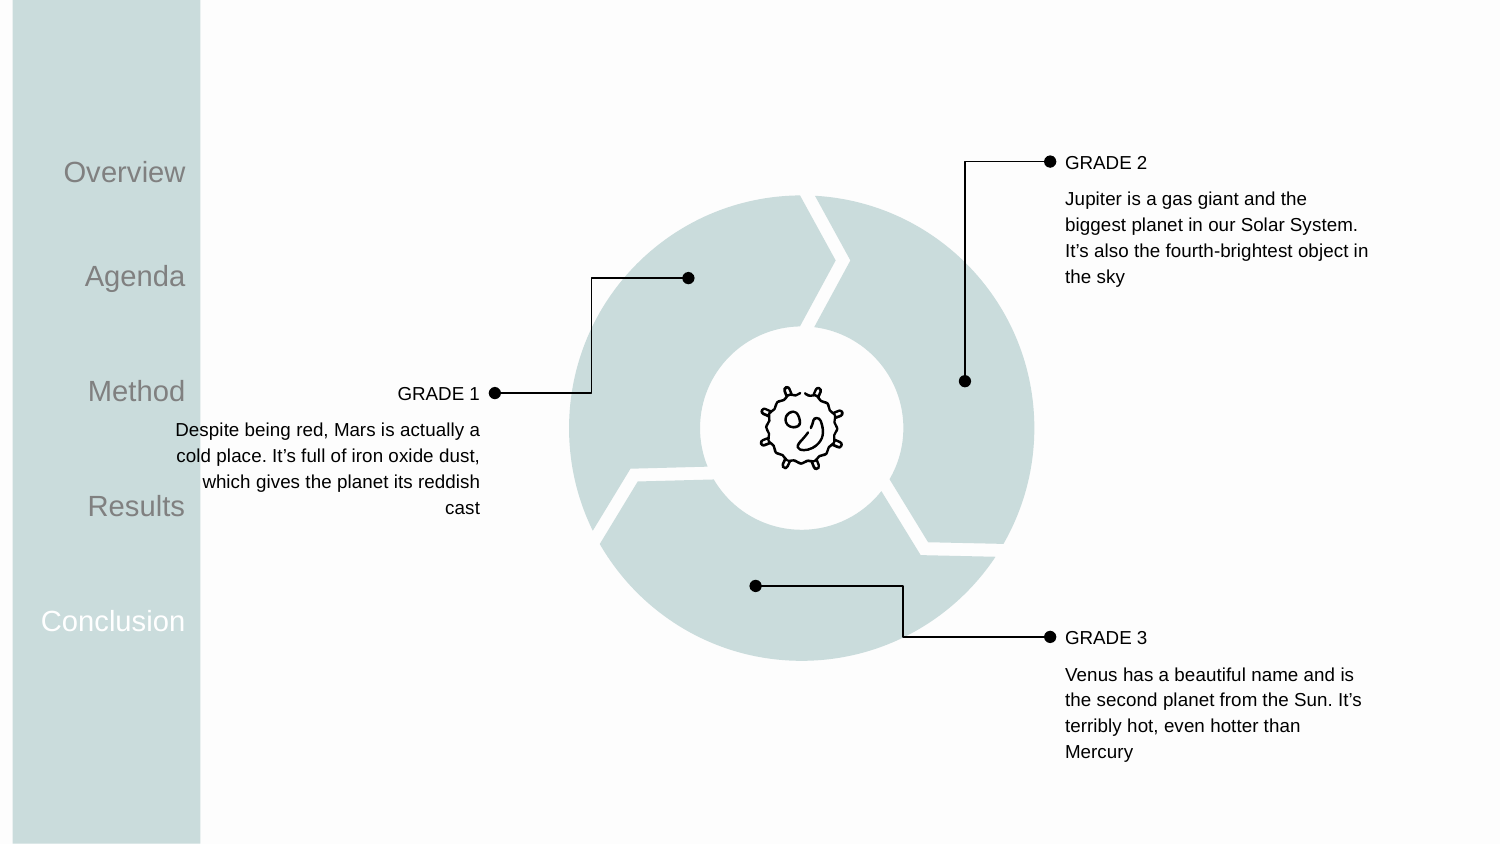

GRADE 2
Jupiter is a gas giant and the biggest planet in our Solar System. It’s also the fourth-brightest object in the sky

GRADE 1

Despite being red, Mars is actually a cold place. It’s full of iron oxide dust, which gives the planet its reddish cast

GRADE 3
Venus has a beautiful name and is the second planet from the Sun. It’s terribly hot, even hotter than Mercury